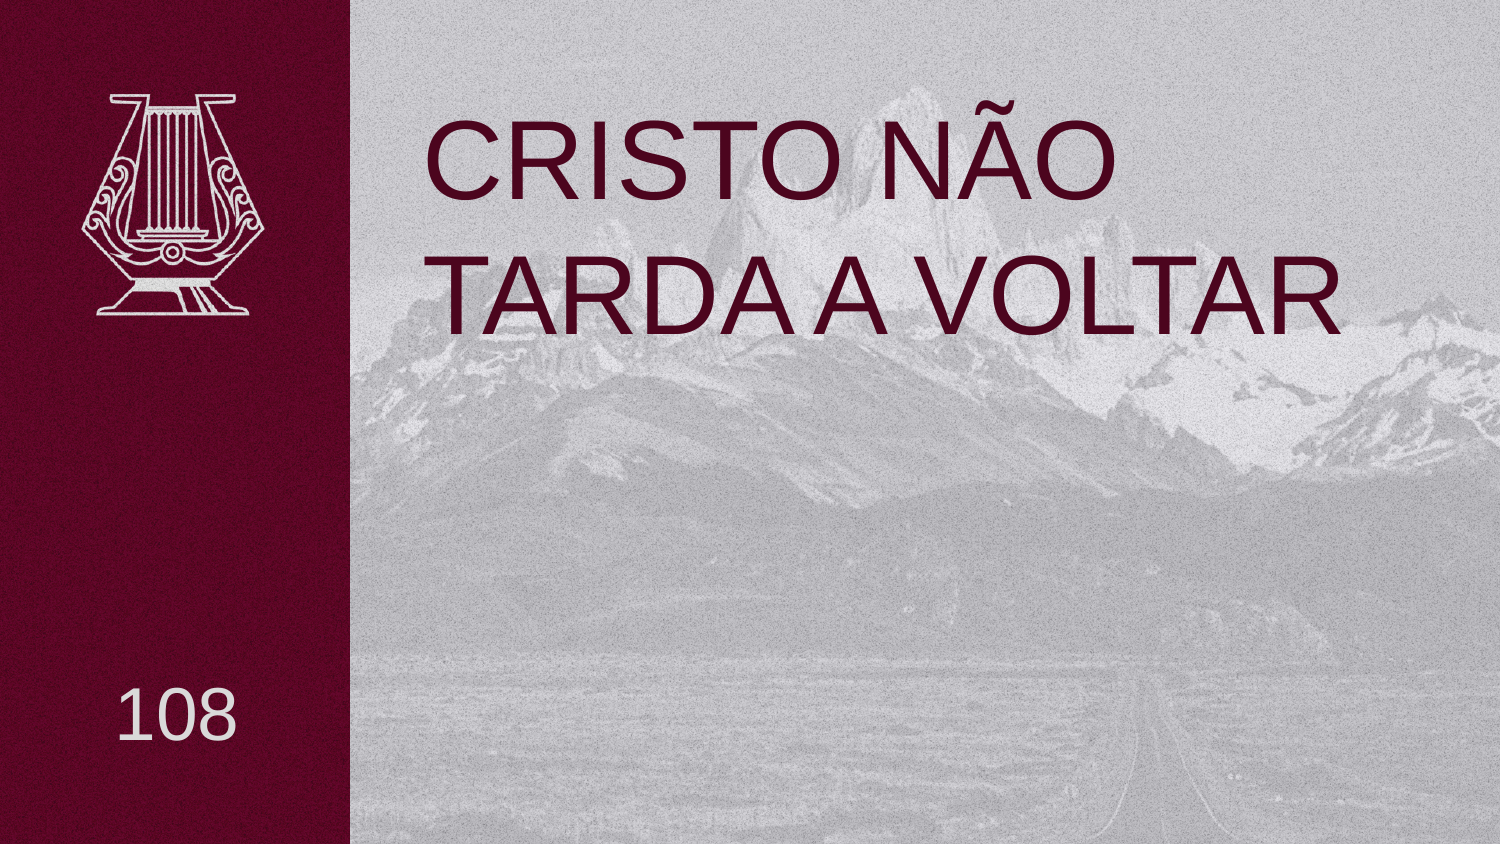

# CRISTO NÃO TARDA A VOLTAR
108